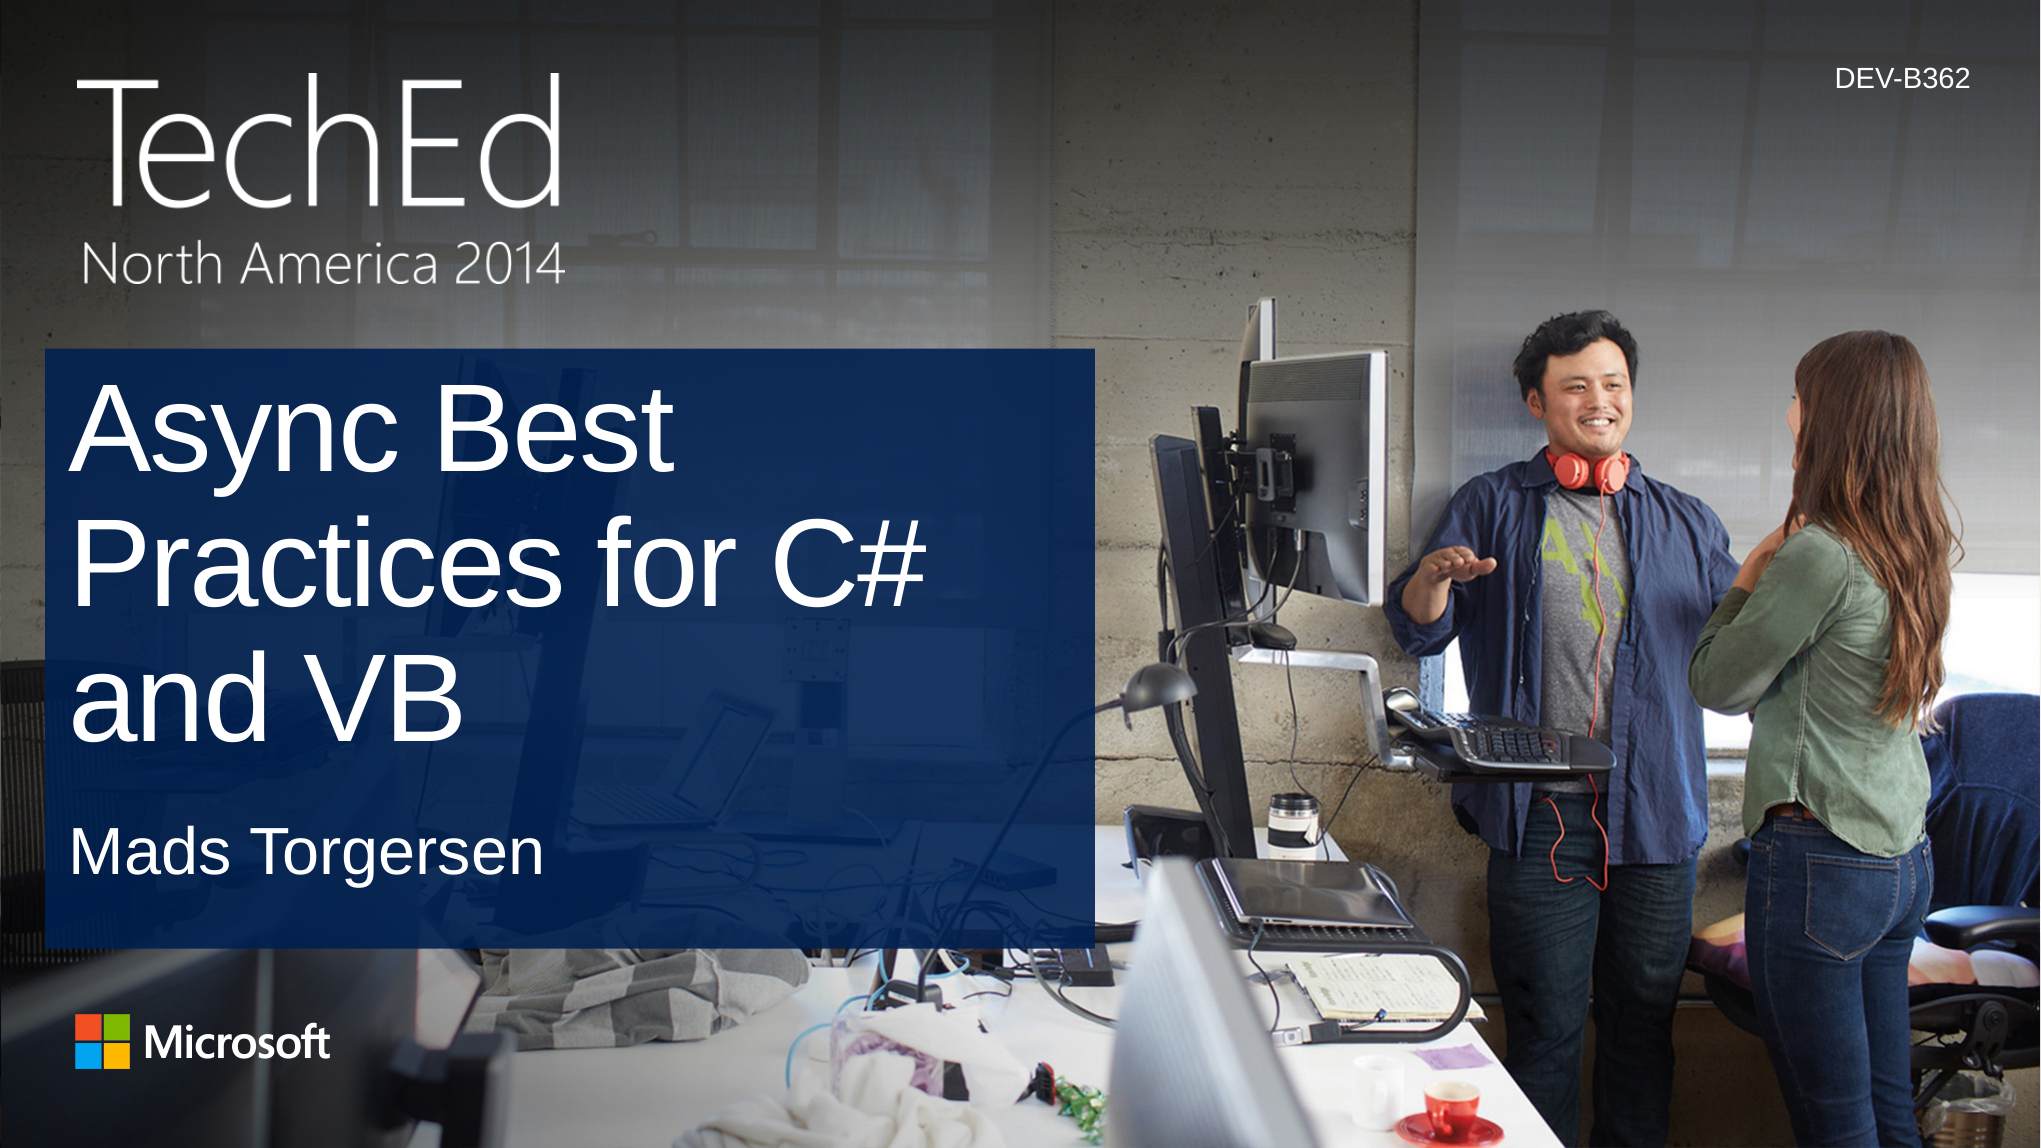

DEV-B362
# Async Best Practices for C# and VB
Mads Torgersen